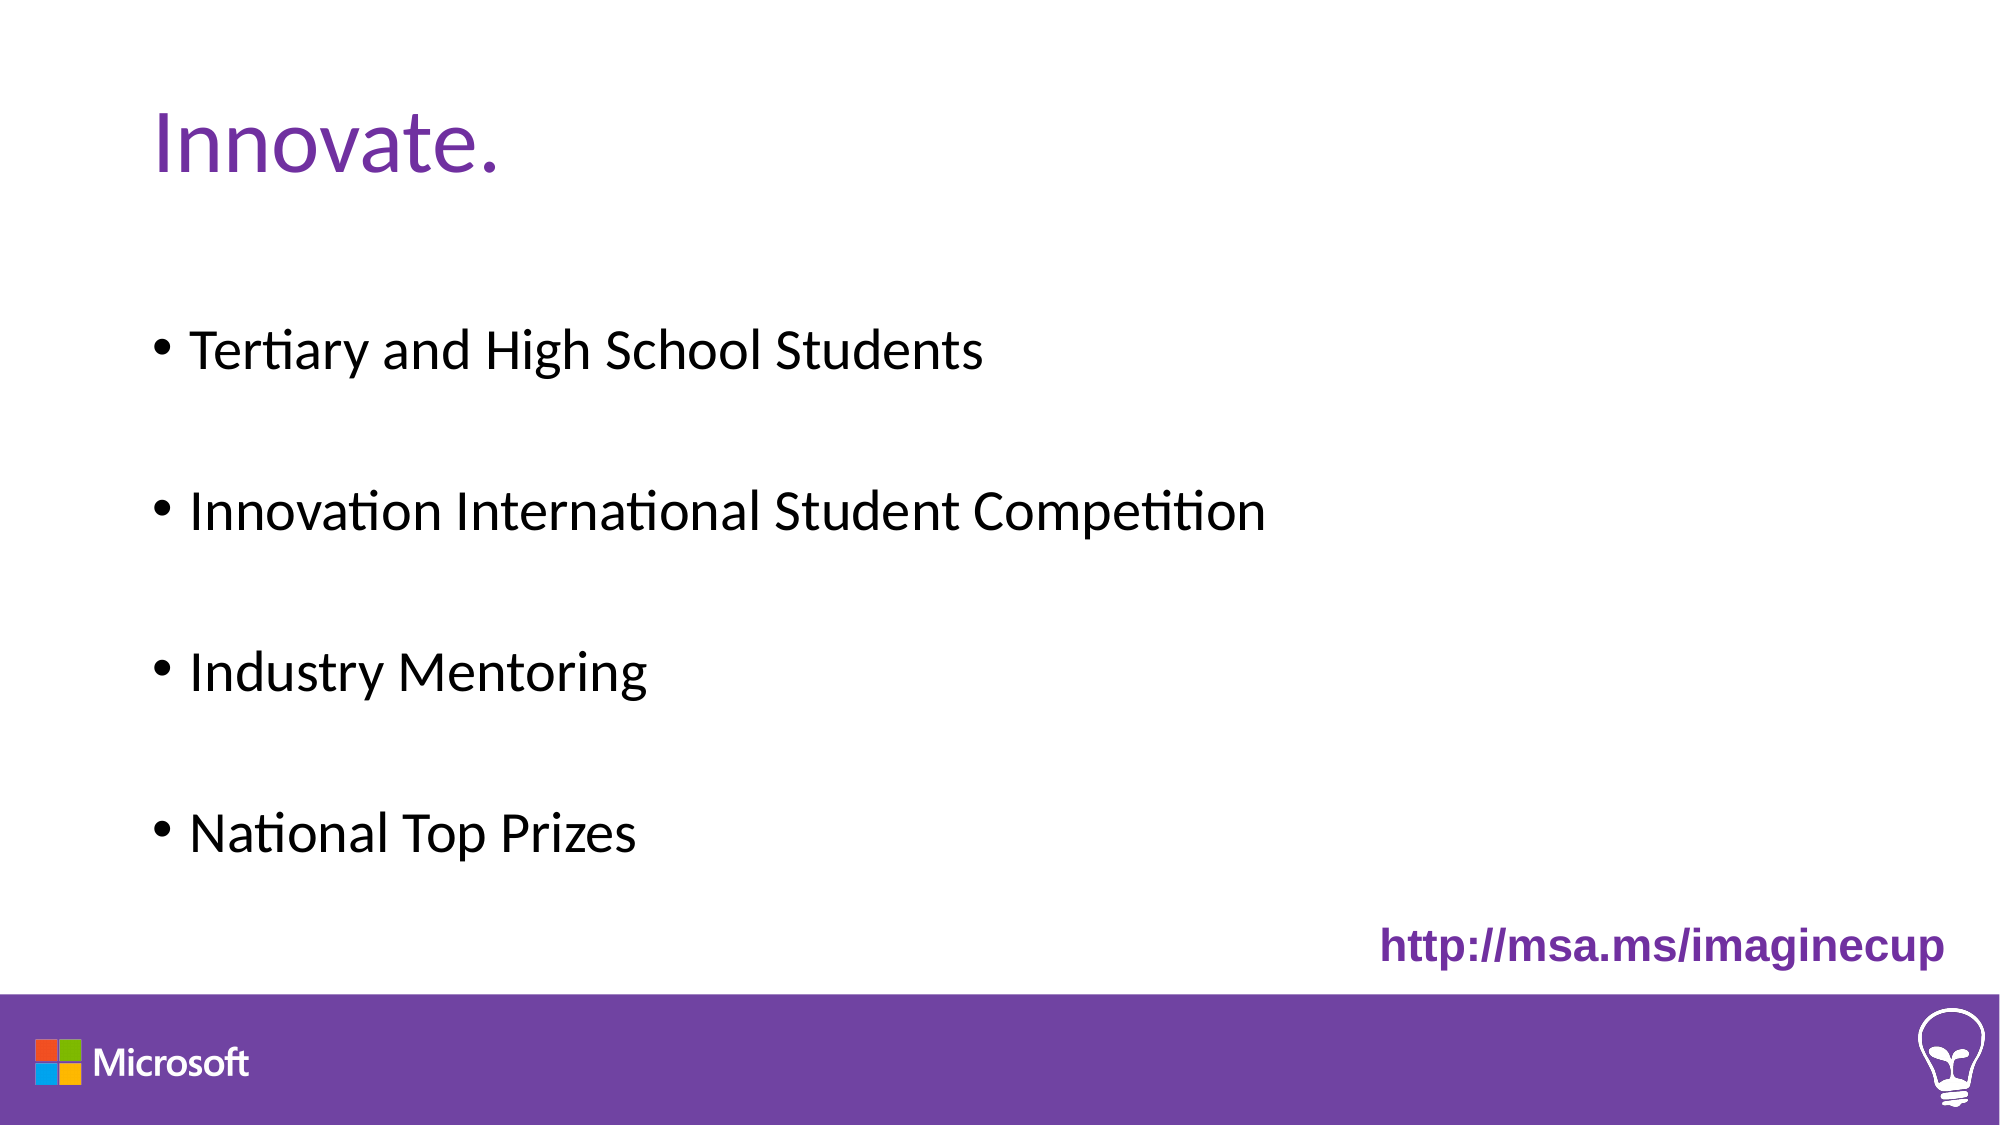

# Innovate.
Tertiary and High School Students
Innovation International Student Competition
Industry Mentoring
National Top Prizes
http://msa.ms/imaginecup